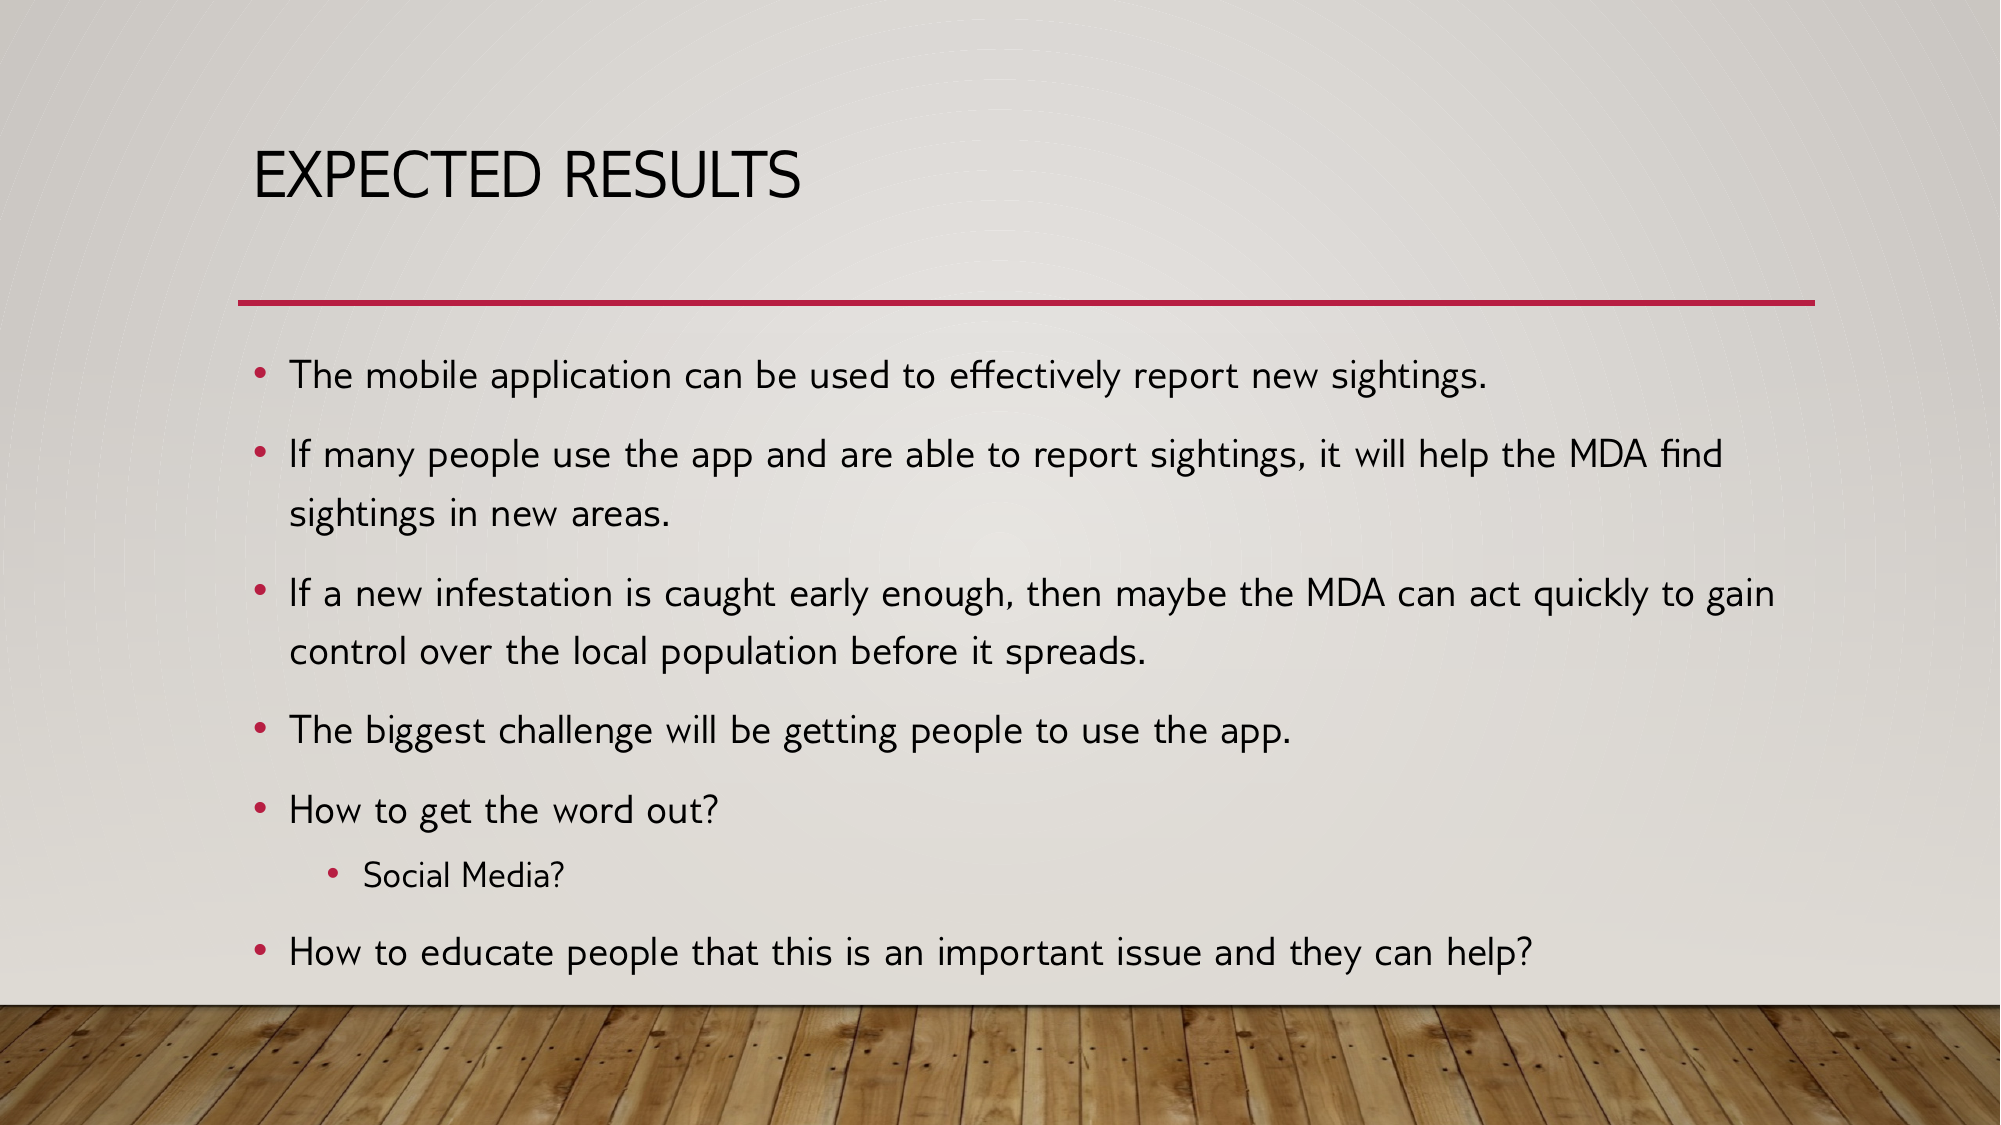

# Expected results
The mobile application can be used to effectively report new sightings.
If many people use the app and are able to report sightings, it will help the MDA find sightings in new areas.
If a new infestation is caught early enough, then maybe the MDA can act quickly to gain control over the local population before it spreads.
The biggest challenge will be getting people to use the app.
How to get the word out?
Social Media?
How to educate people that this is an important issue and they can help?